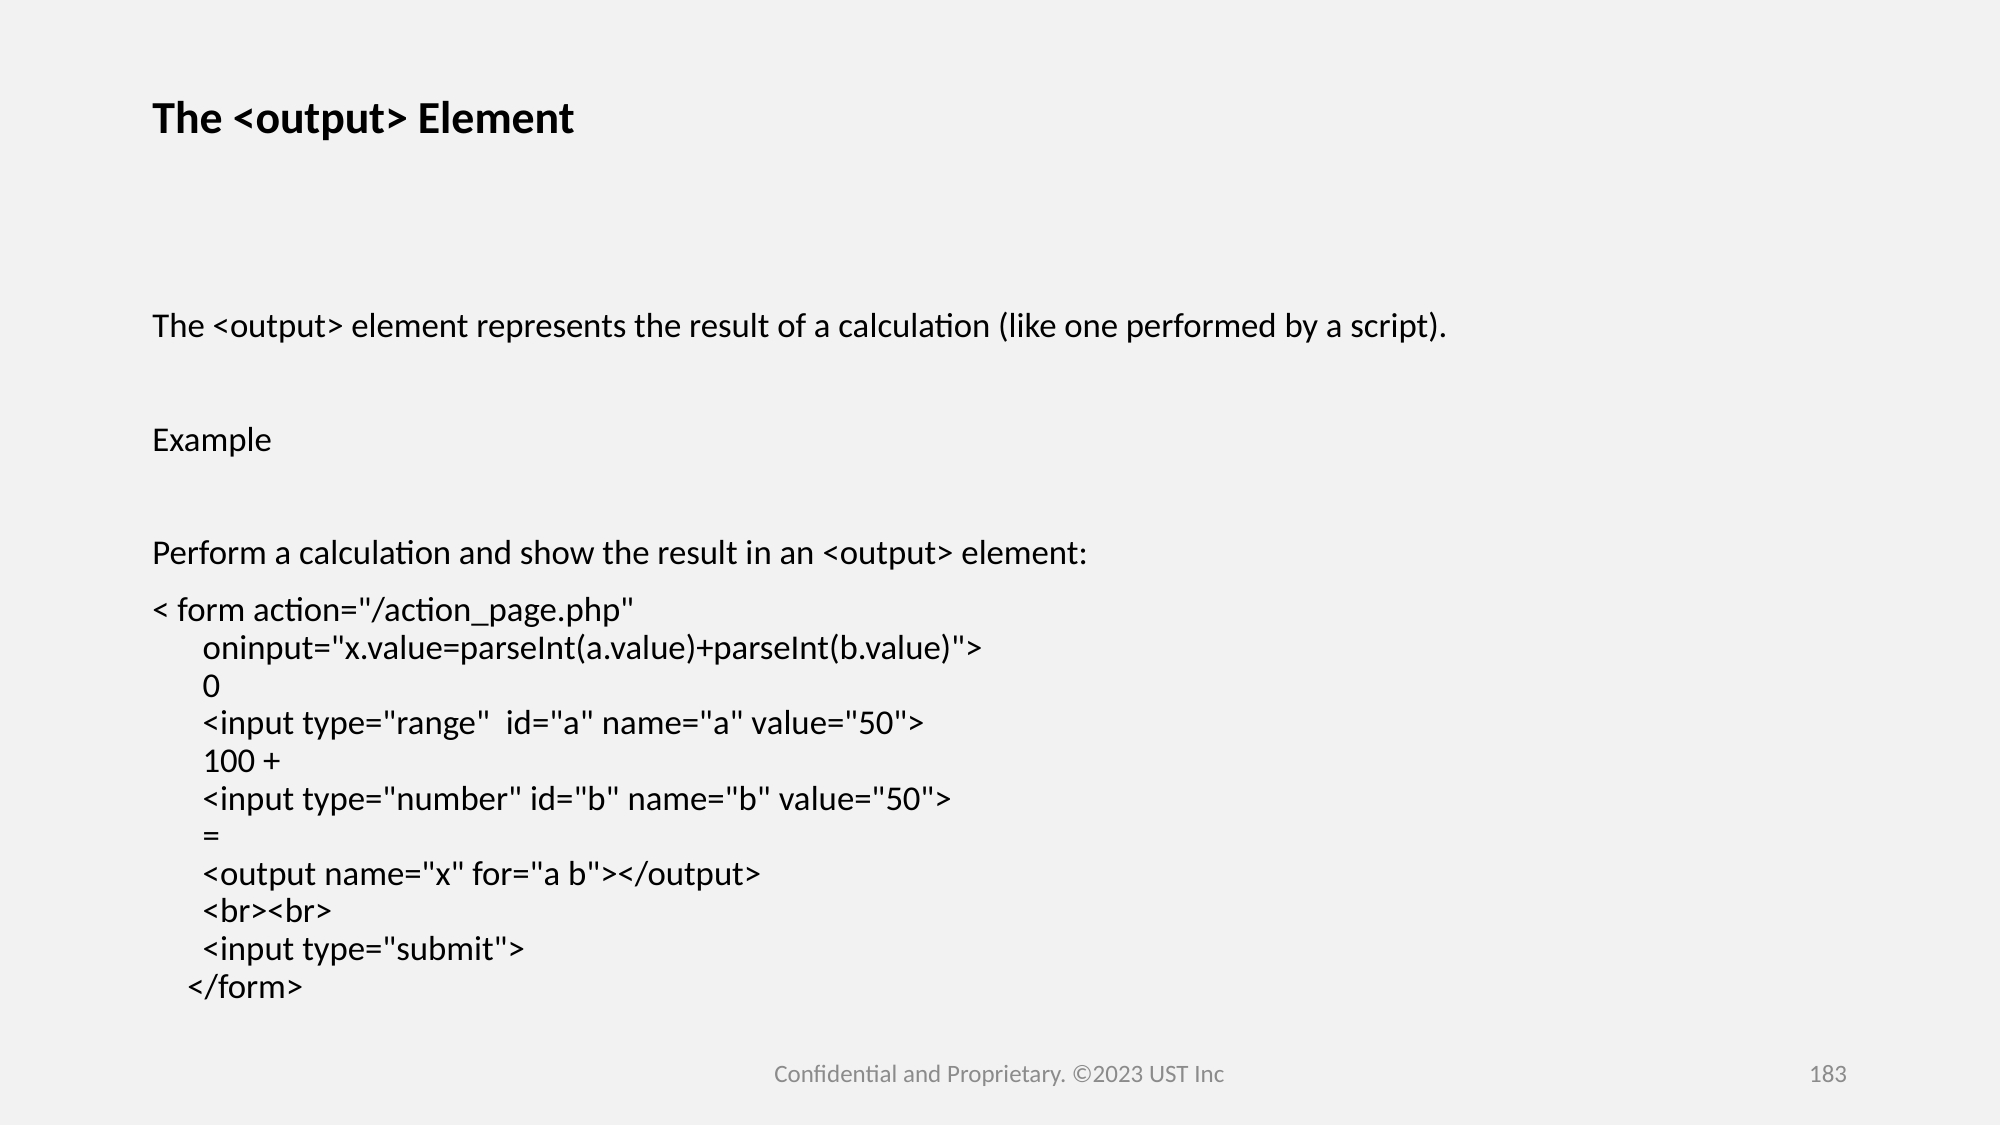

# The <output> Element

The <output> element represents the result of a calculation (like one performed by a script).

Example

Perform a calculation and show the result in an <output> element:
< form action="/action_page.php"
  oninput="x.value=parseInt(a.value)+parseInt(b.value)">
  0
  <input type="range"  id="a" name="a" value="50">
  100 +
  <input type="number" id="b" name="b" value="50">
  =
  <output name="x" for="a b"></output>
  <br><br>
  <input type="submit">
</form>

Confidential and Proprietary. ©2023 UST Inc
183